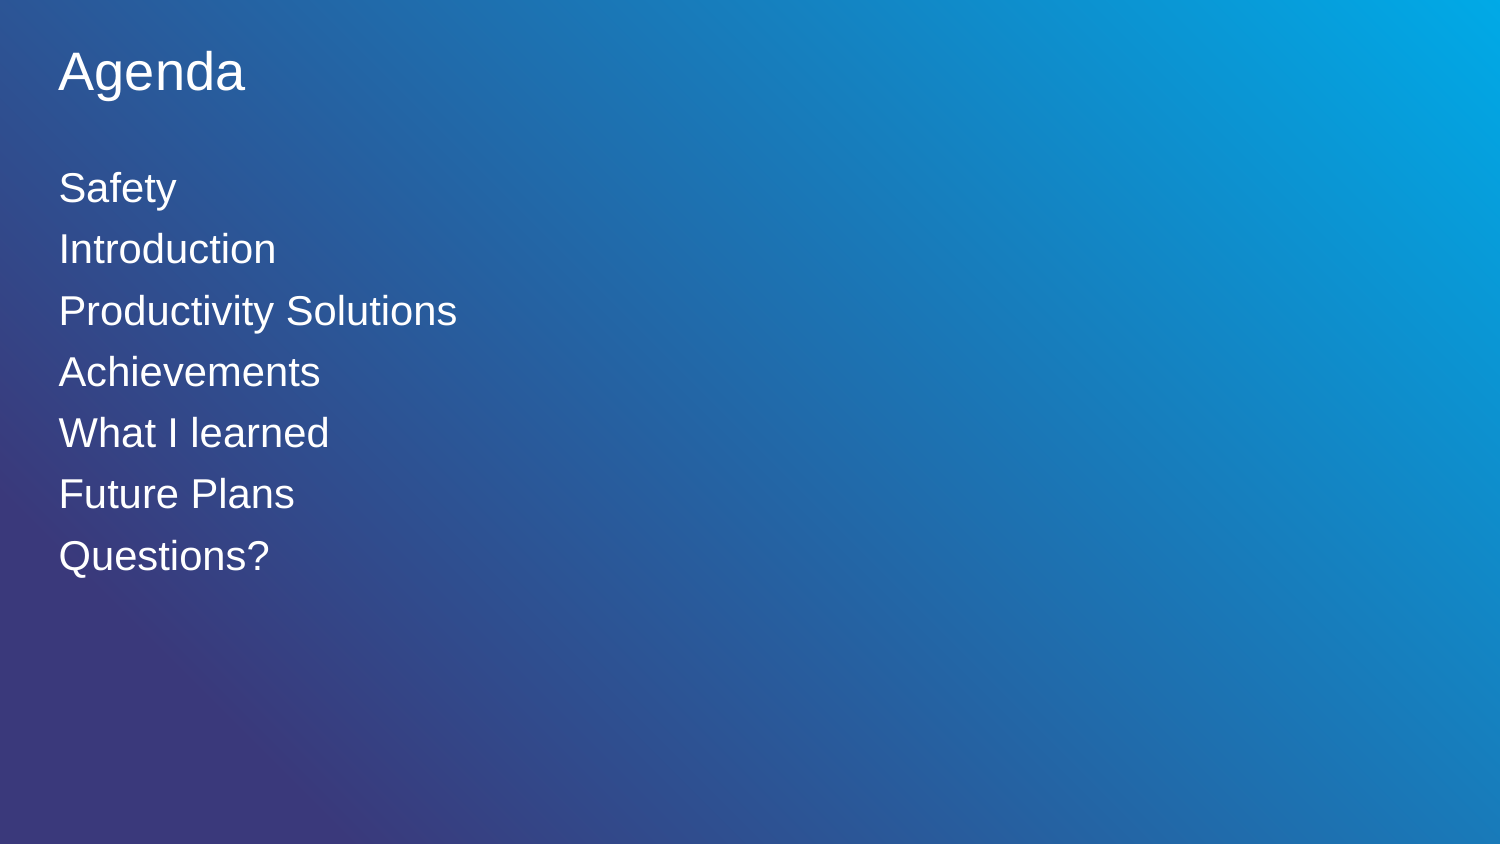

# Agenda
Safety
Introduction
Productivity Solutions
Achievements
What I learned
Future Plans
Questions?